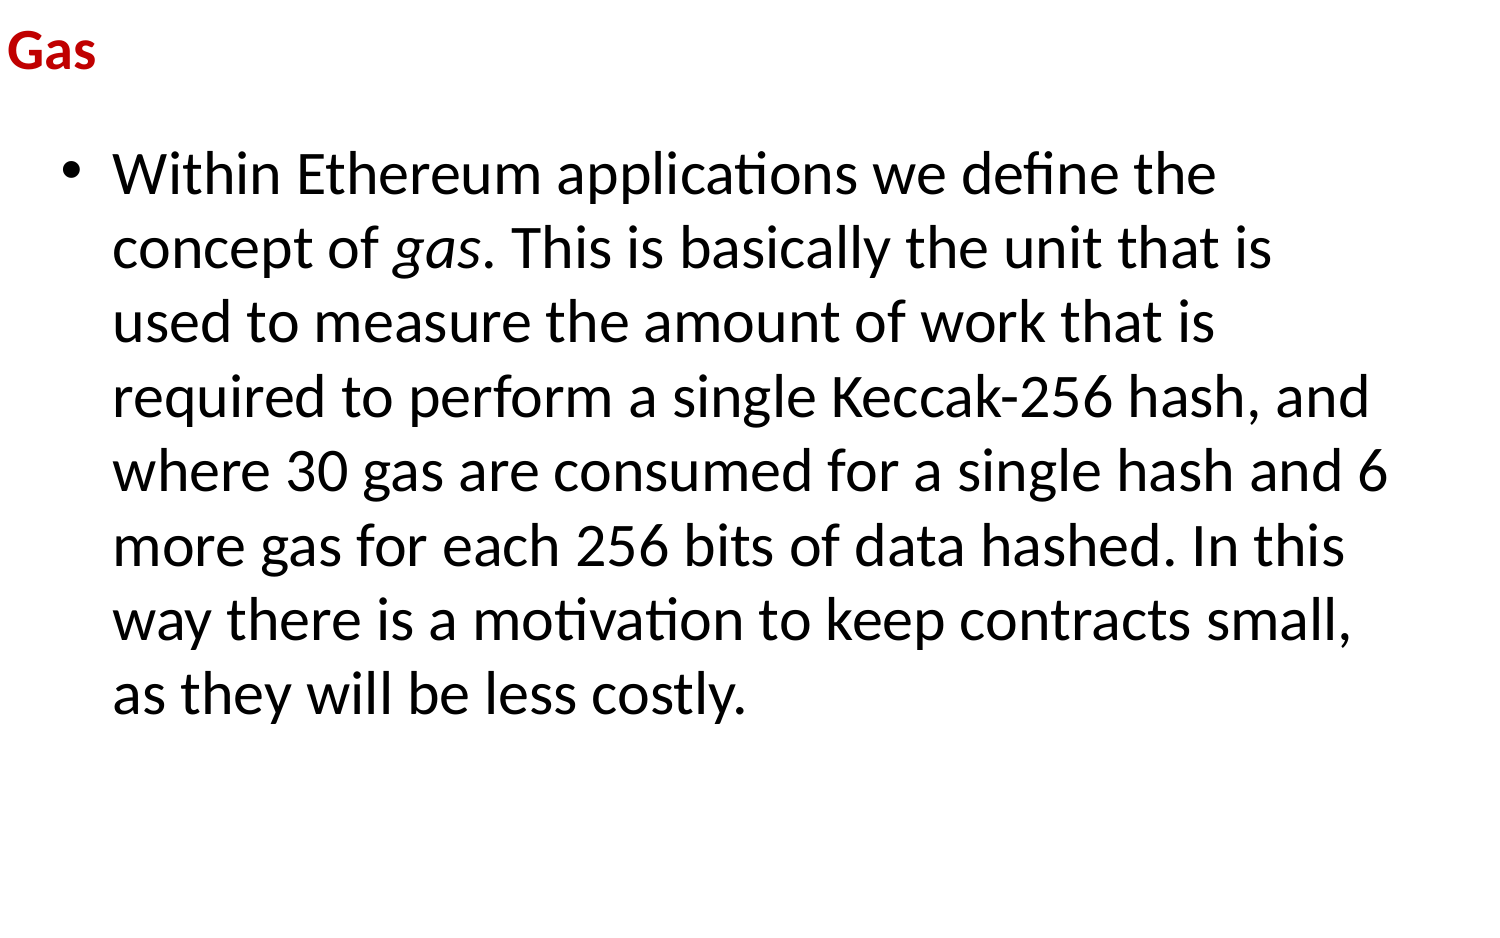

Gas
Within Ethereum applications we define the concept of gas. This is basically the unit that is used to measure the amount of work that is required to perform a single Keccak-256 hash, and where 30 gas are consumed for a single hash and 6 more gas for each 256 bits of data hashed. In this way there is a motivation to keep contracts small, as they will be less costly.